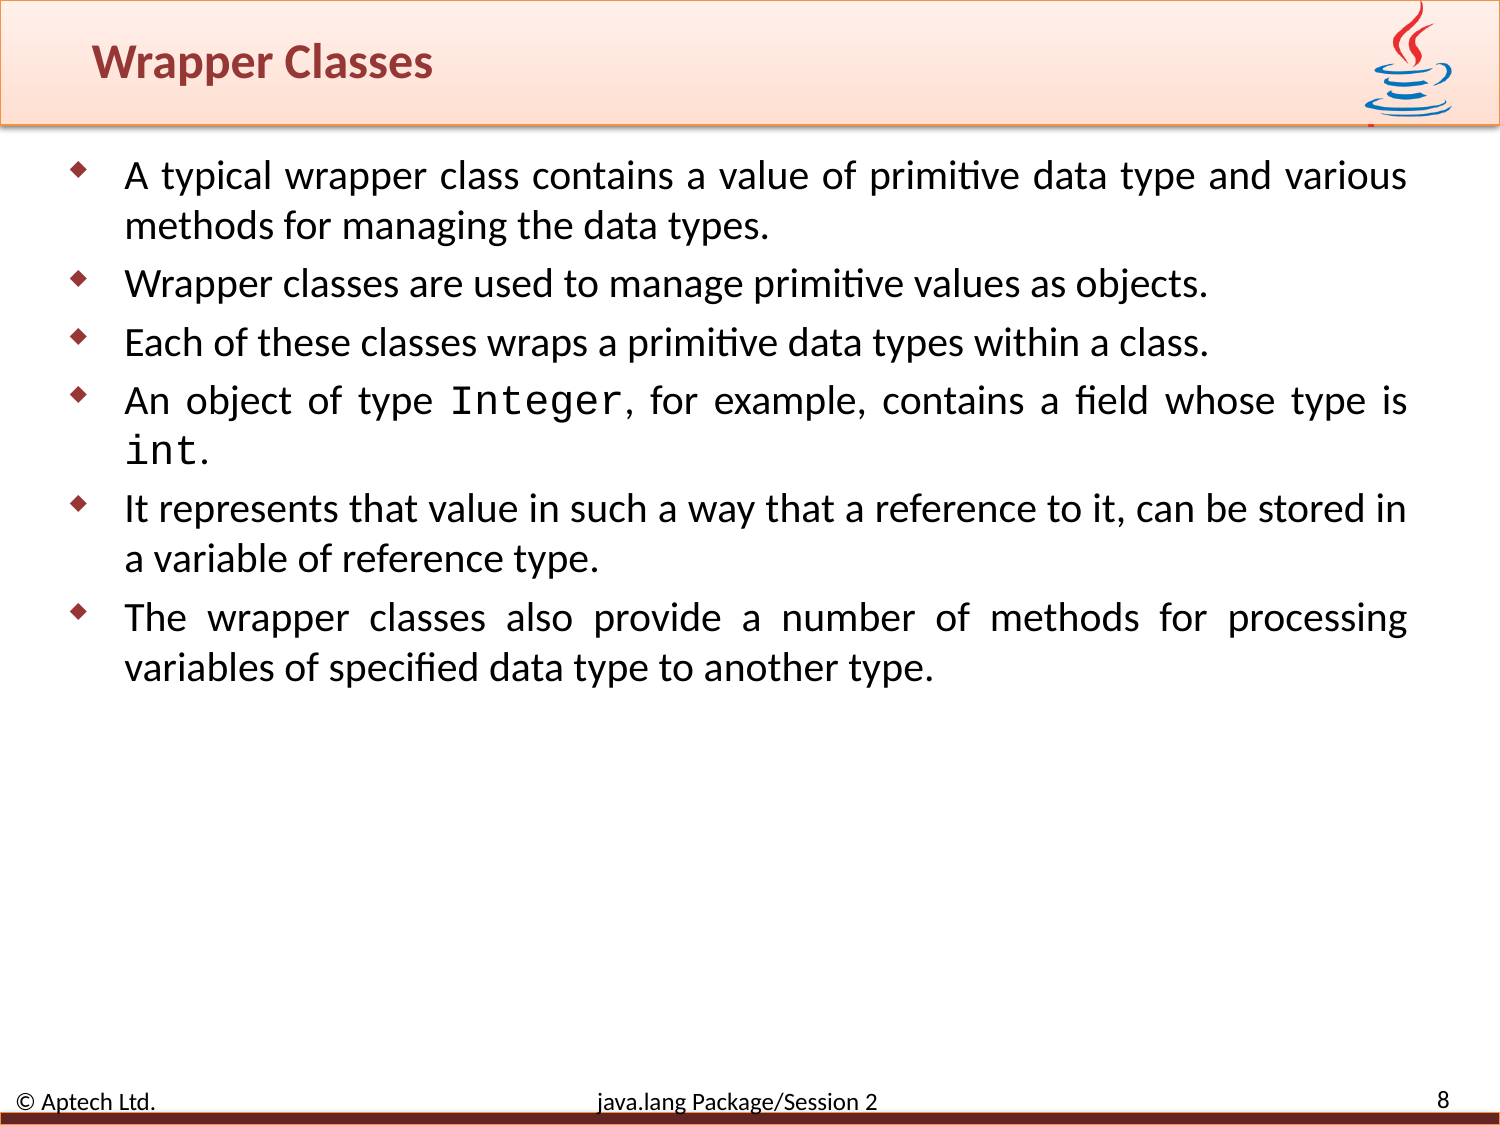

# Wrapper Classes
A typical wrapper class contains a value of primitive data type and various methods for managing the data types.
Wrapper classes are used to manage primitive values as objects.
Each of these classes wraps a primitive data types within a class.
An object of type Integer, for example, contains a field whose type is int.
It represents that value in such a way that a reference to it, can be stored in a variable of reference type.
The wrapper classes also provide a number of methods for processing variables of specified data type to another type.

8
© Aptech Ltd.                                                                             java.lang Package/Session 2